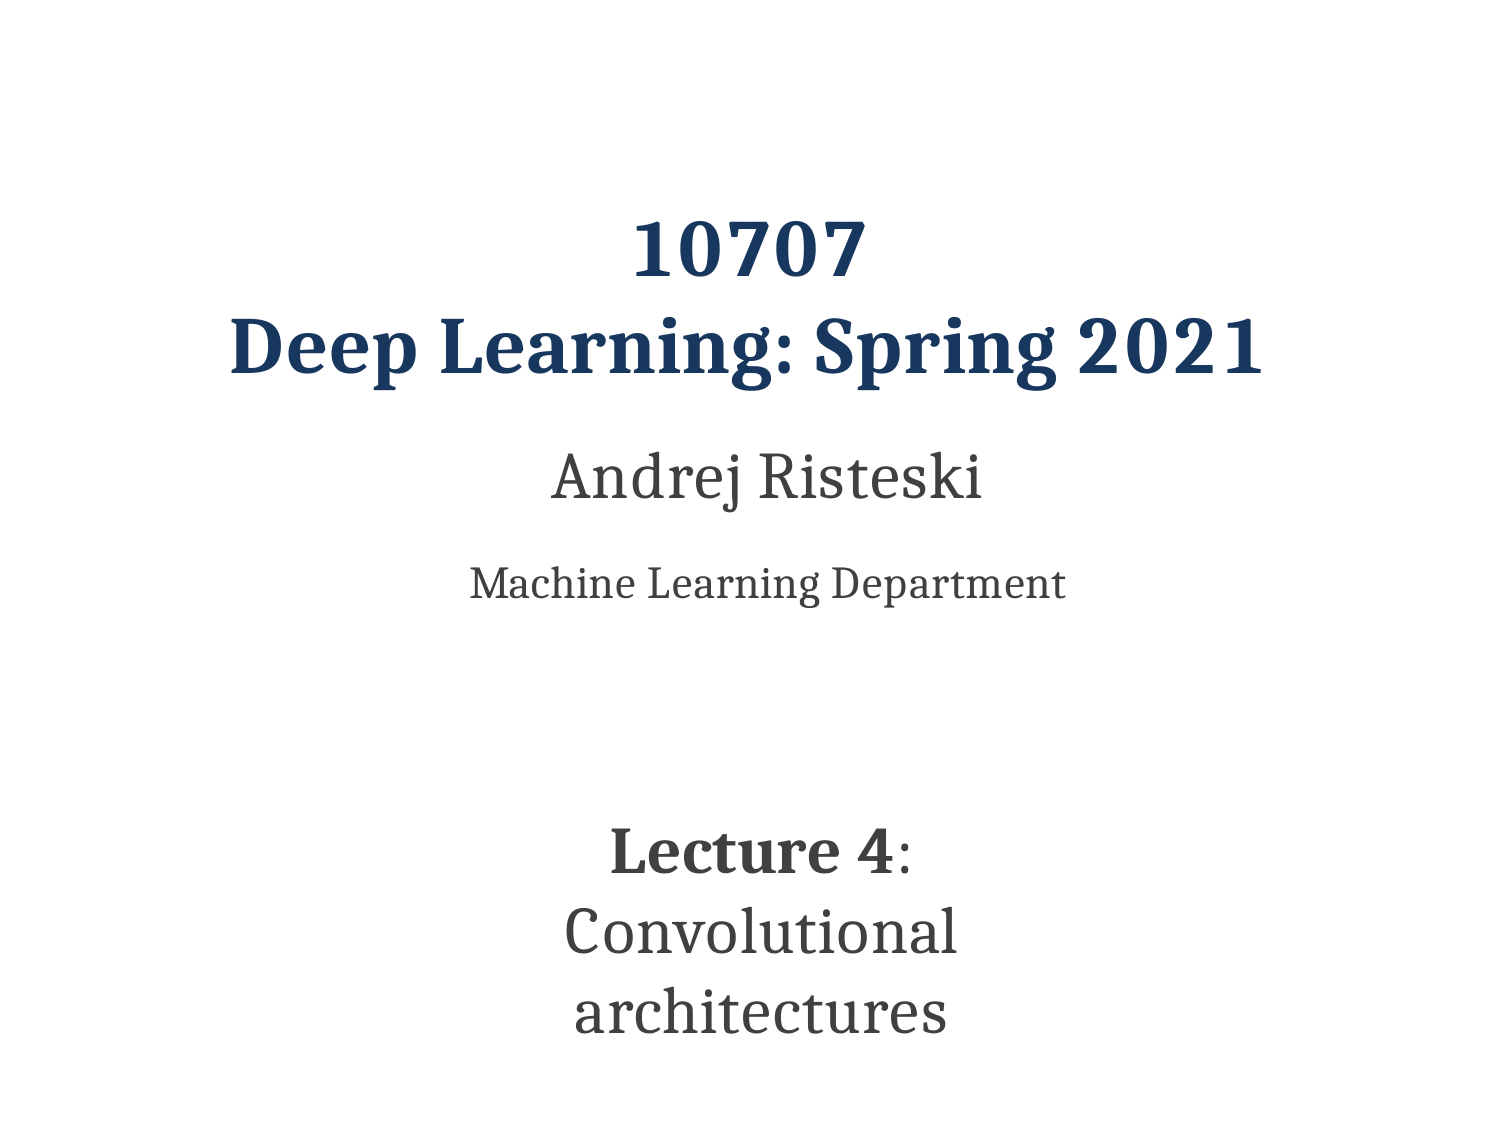

# 10707 Deep Learning: Spring 2021
Andrej Risteski
Machine Learning Department

Lecture 4:
Convolutional architectures